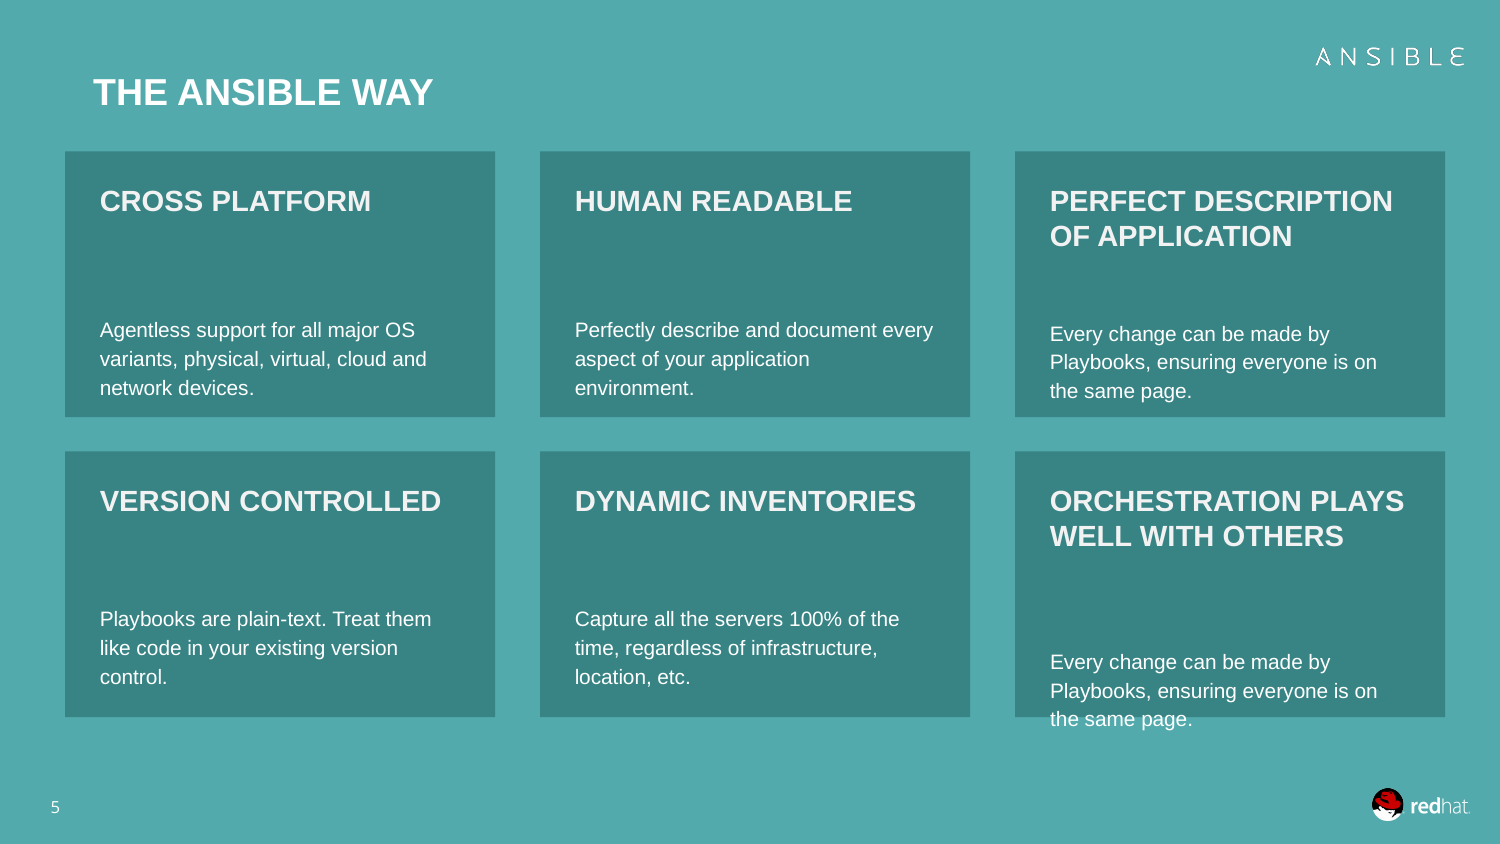

THE ANSIBLE WAY

CROSS PLATFORM

HUMAN READABLE

PERFECT DESCRIPTION OF APPLICATION

Agentless support for all major OS variants, physical, virtual, cloud and network devices.

Perfectly describe and document every aspect of your application environment.

Every change can be made by Playbooks, ensuring everyone is on the same page.

VERSION CONTROLLED

DYNAMIC INVENTORIES

ORCHESTRATION PLAYS WELL WITH OTHERS

Every change can be made by Playbooks, ensuring everyone is on the same page.

Playbooks are plain-text. Treat them like code in your existing version control.

Capture all the servers 100% of the time, regardless of infrastructure, location, etc.